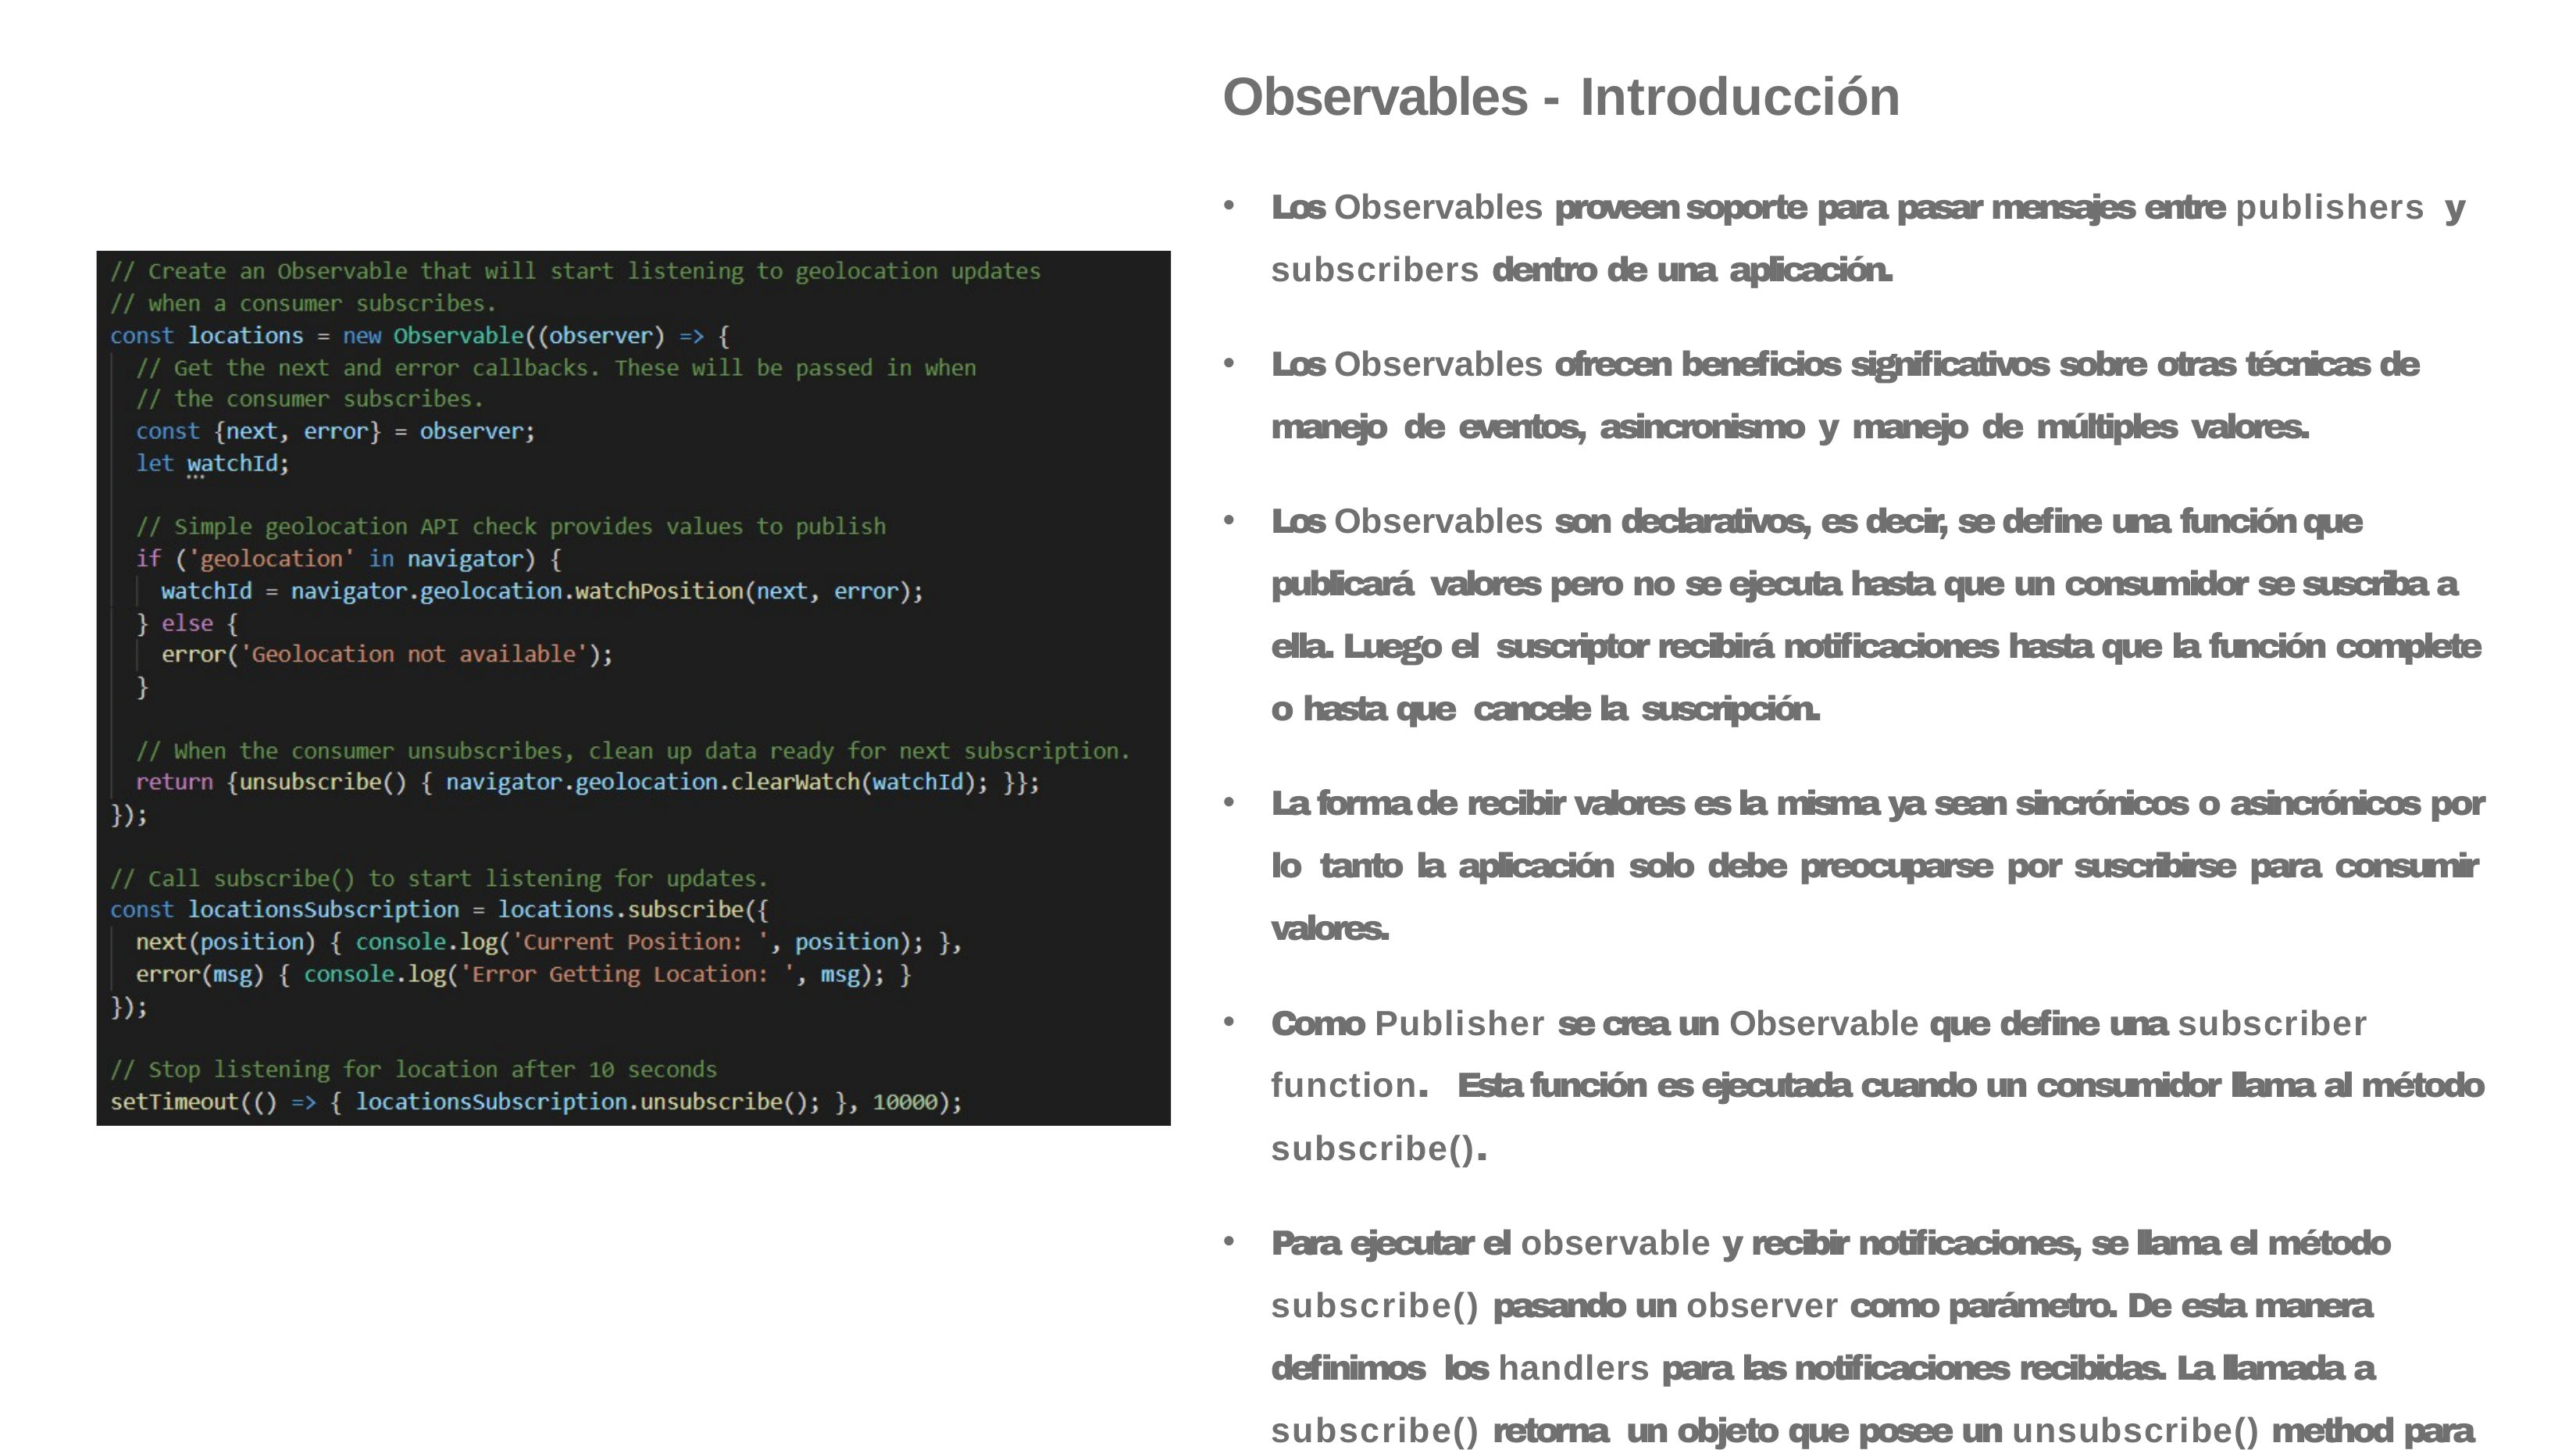

# Observables - Introducción
Los Observables proveen soporte para pasar mensajes entre publishers y
subscribers dentro de una aplicación.
Los Observables ofrecen beneficios significativos sobre otras técnicas de manejo  de eventos, asincronismo y manejo de múltiples valores.
Los Observables son declarativos, es decir, se define una función que publicará  valores pero no se ejecuta hasta que un consumidor se suscriba a ella. Luego el  suscriptor recibirá notificaciones hasta que la función complete o hasta que  cancele la suscripción.
La forma de recibir valores es la misma ya sean sincrónicos o asincrónicos por lo  tanto la aplicación solo debe preocuparse por suscribirse para consumir valores.
Como Publisher se crea un Observable que define una subscriber function.  Esta función es ejecutada cuando un consumidor llama al método subscribe().
Para ejecutar el observable y recibir notificaciones, se llama el método  subscribe() pasando un observer como parámetro. De esta manera definimos  los handlers para las notificaciones recibidas. La llamada a subscribe() retorna  un objeto que posee un unsubscribe() method para detener la recepción de  notificaciones.